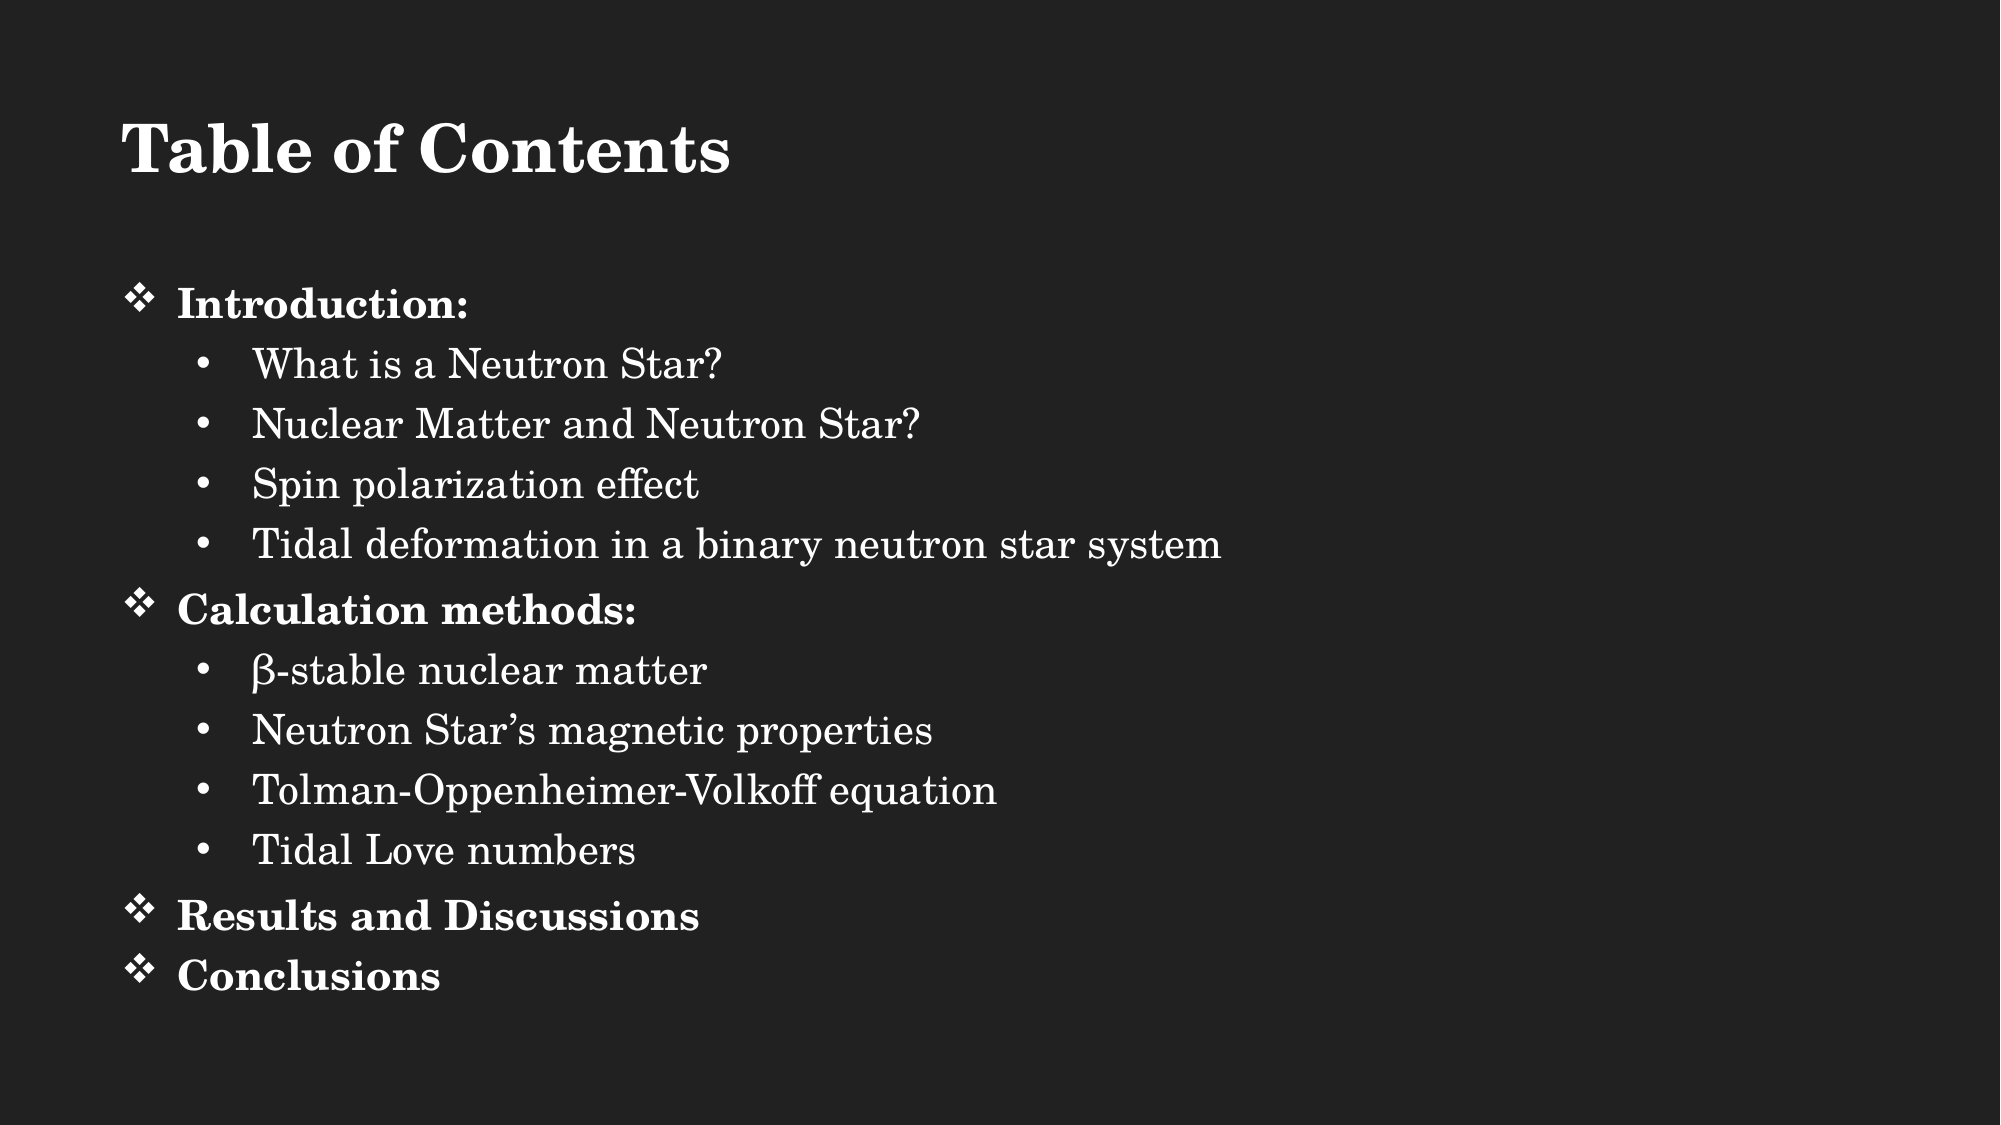

# Table of Contents
Introduction:
What is a Neutron Star?
Nuclear Matter and Neutron Star?
Spin polarization effect
Tidal deformation in a binary neutron star system
Calculation methods:
β-stable nuclear matter
Neutron Star’s magnetic properties
Tolman-Oppenheimer-Volkoff equation
Tidal Love numbers
Results and Discussions
Conclusions
2